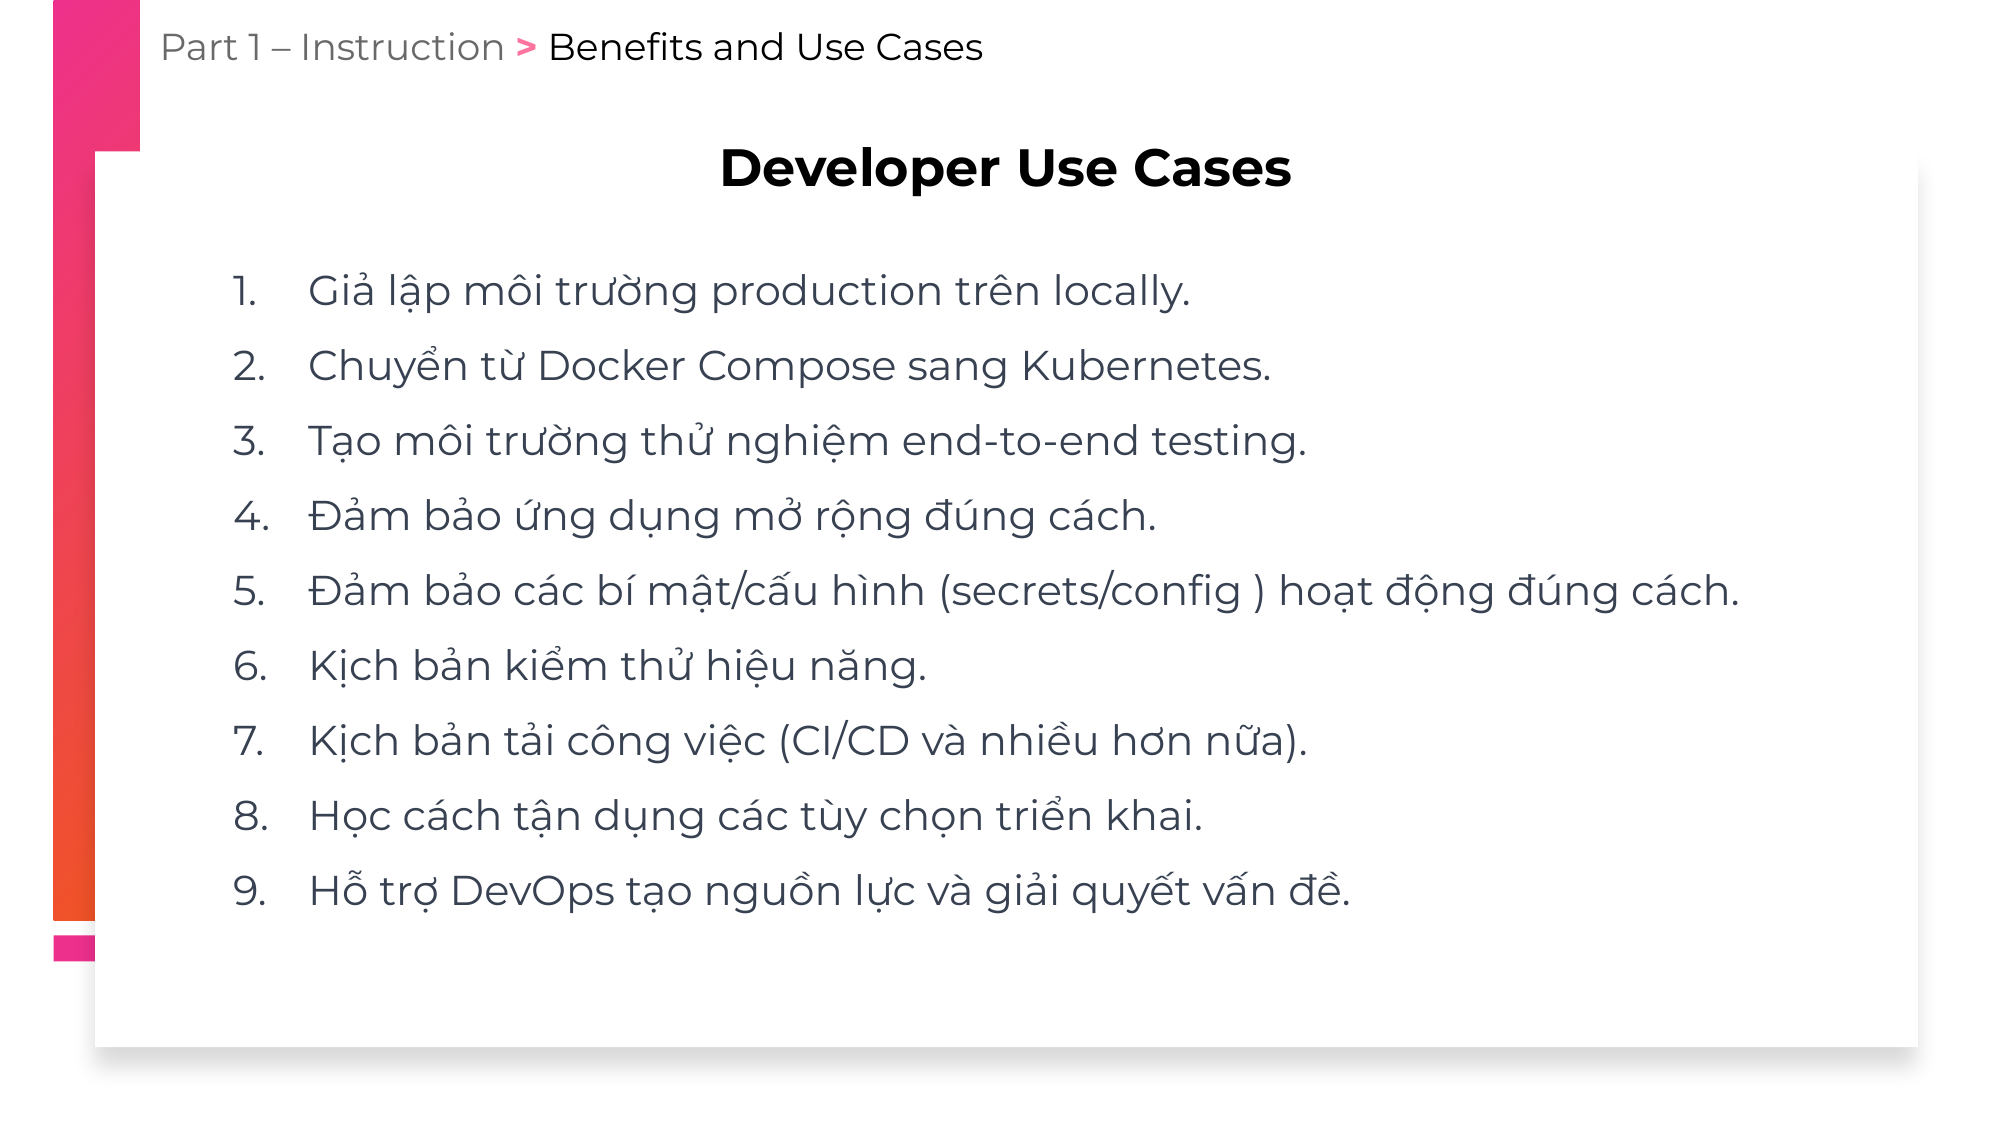

Part 1 – Instruction > Benefits and Use Cases
Developer Use Cases

Giả lập môi trường production trên locally.
Chuyển từ Docker Compose sang Kubernetes.
Tạo môi trường thử nghiệm end-to-end testing.
Đảm bảo ứng dụng mở rộng đúng cách.
Đảm bảo các bí mật/cấu hình (secrets/config ) hoạt động đúng cách.
Kịch bản kiểm thử hiệu năng.
Kịch bản tải công việc (CI/CD và nhiều hơn nữa).
Học cách tận dụng các tùy chọn triển khai.
Hỗ trợ DevOps tạo nguồn lực và giải quyết vấn đề.